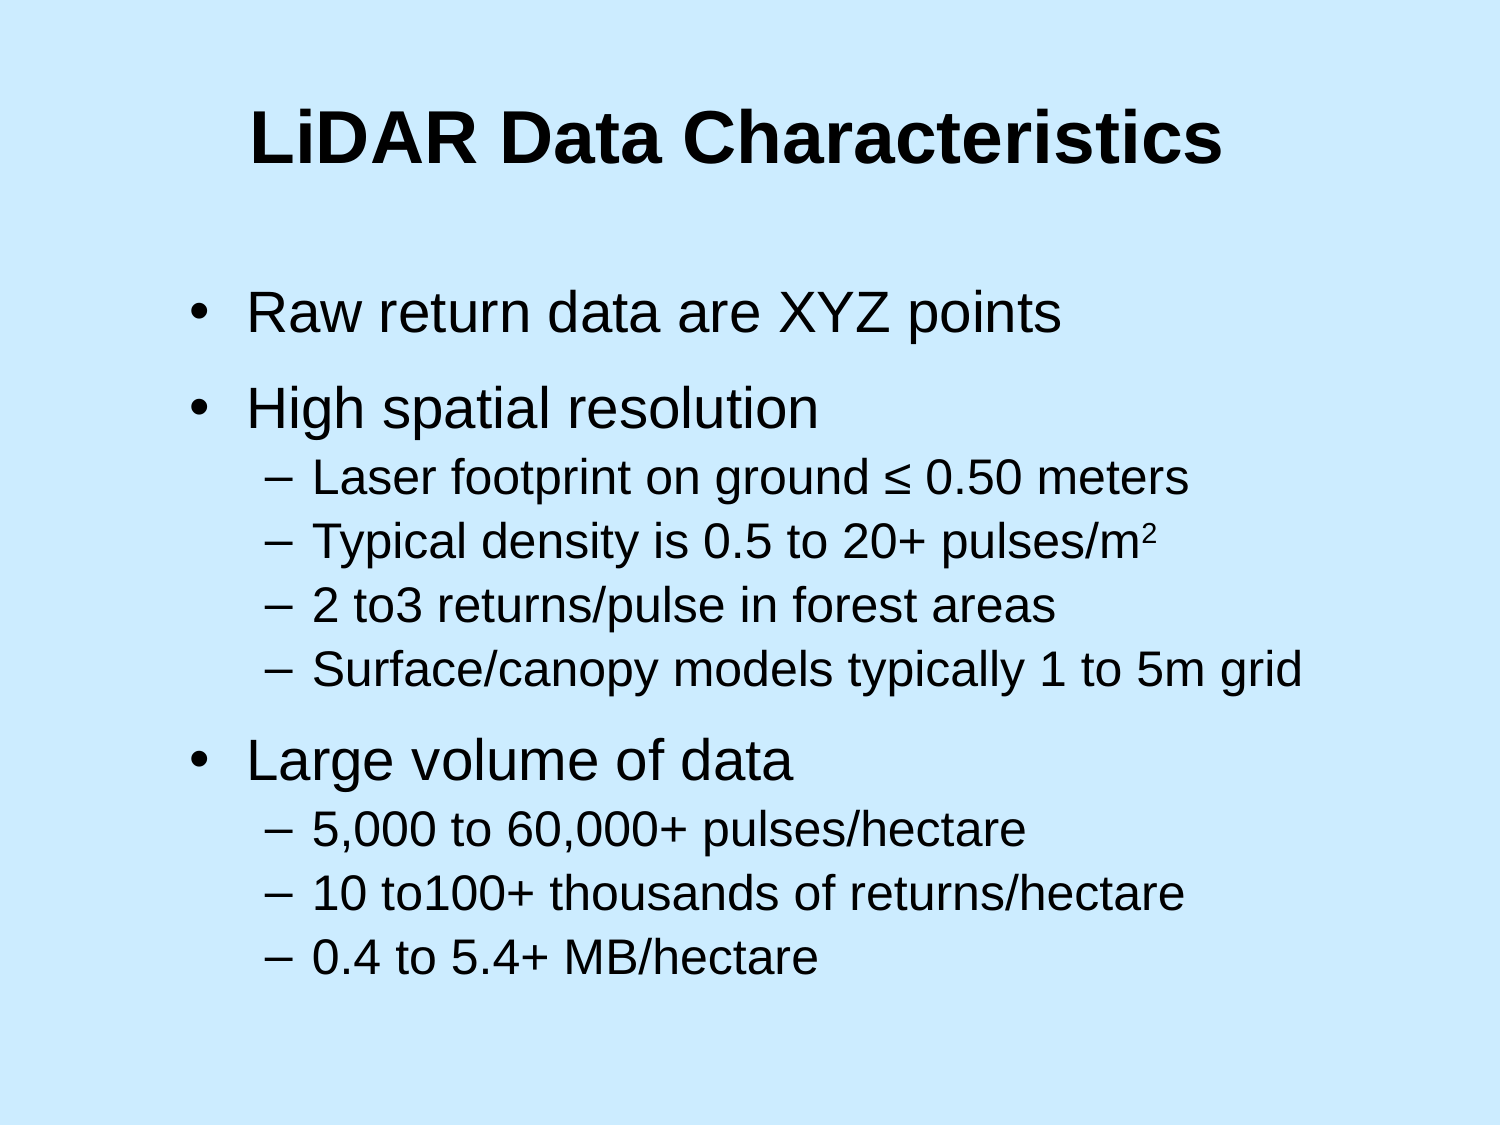

# LiDAR Data Characteristics
Raw return data are XYZ points

High spatial resolution
Laser footprint on ground ≤ 0.50 meters
Typical density is 0.5 to 20+ pulses/m2
2 to3 returns/pulse in forest areas
Surface/canopy models typically 1 to 5m grid

Large volume of data
5,000 to 60,000+ pulses/hectare
10 to100+ thousands of returns/hectare
0.4 to 5.4+ MB/hectare